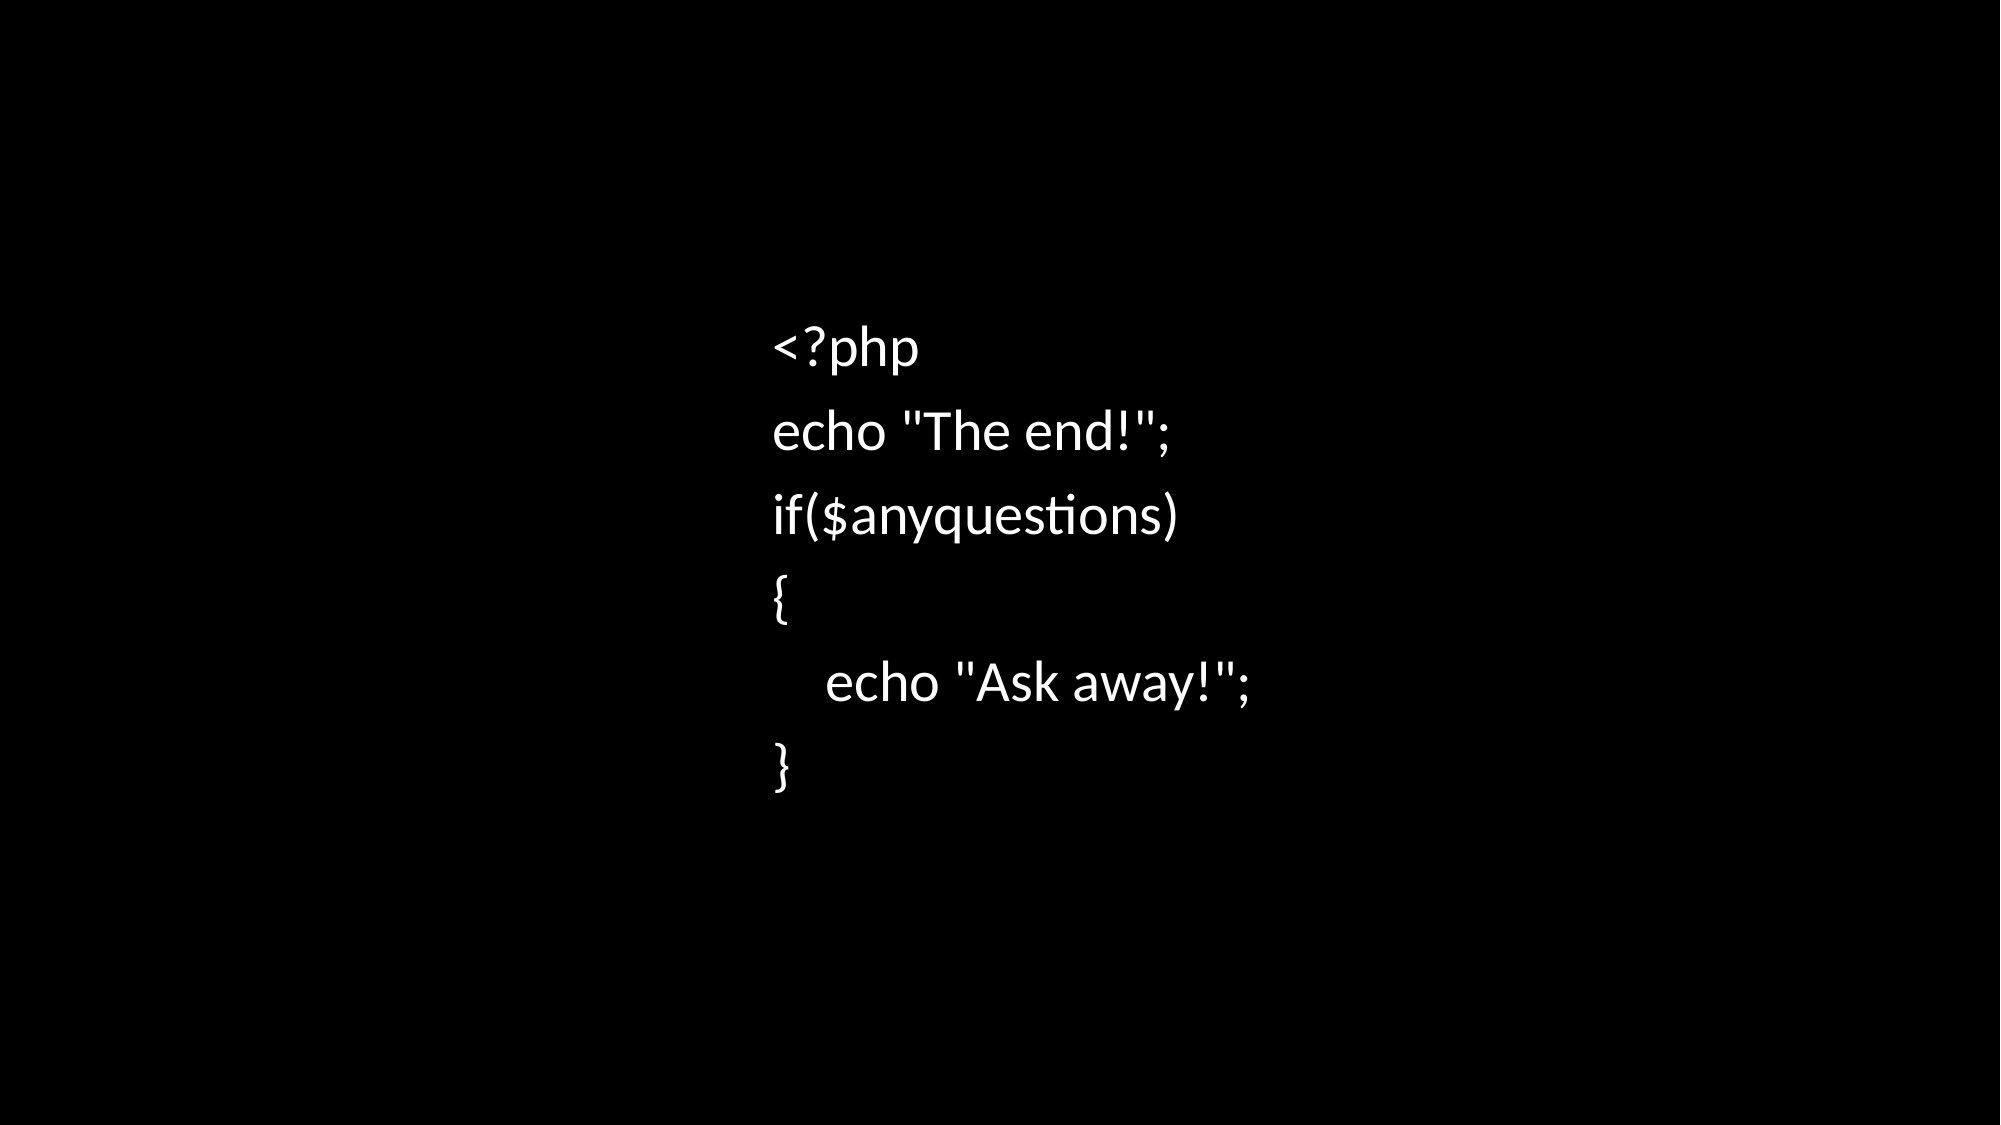

#
<?php
echo "The end!";
if($anyquestions)
{
    echo "Ask away!";
}